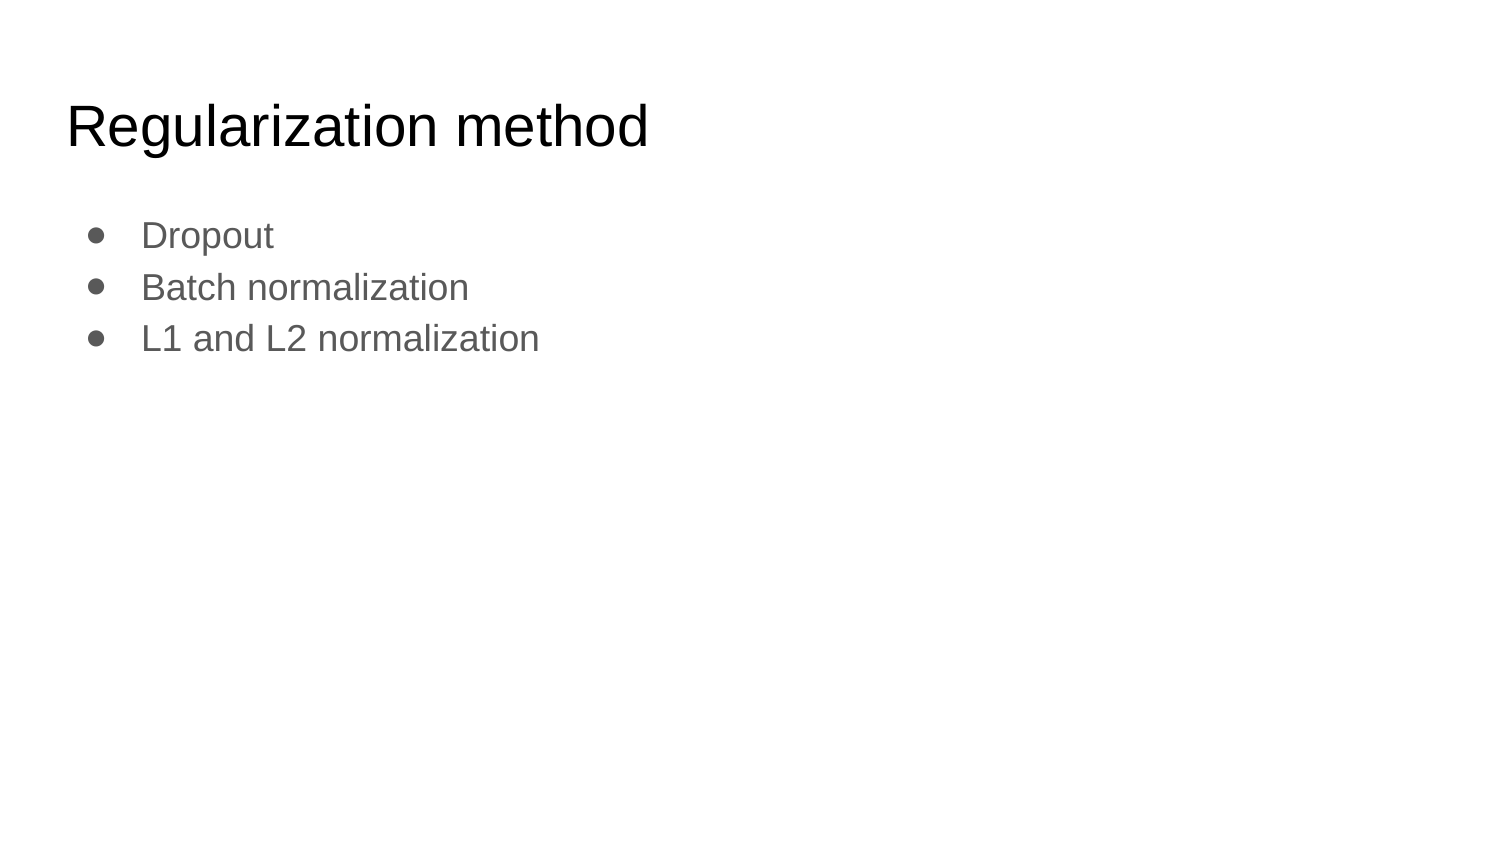

# Regularization method
Dropout
Batch normalization
L1 and L2 normalization